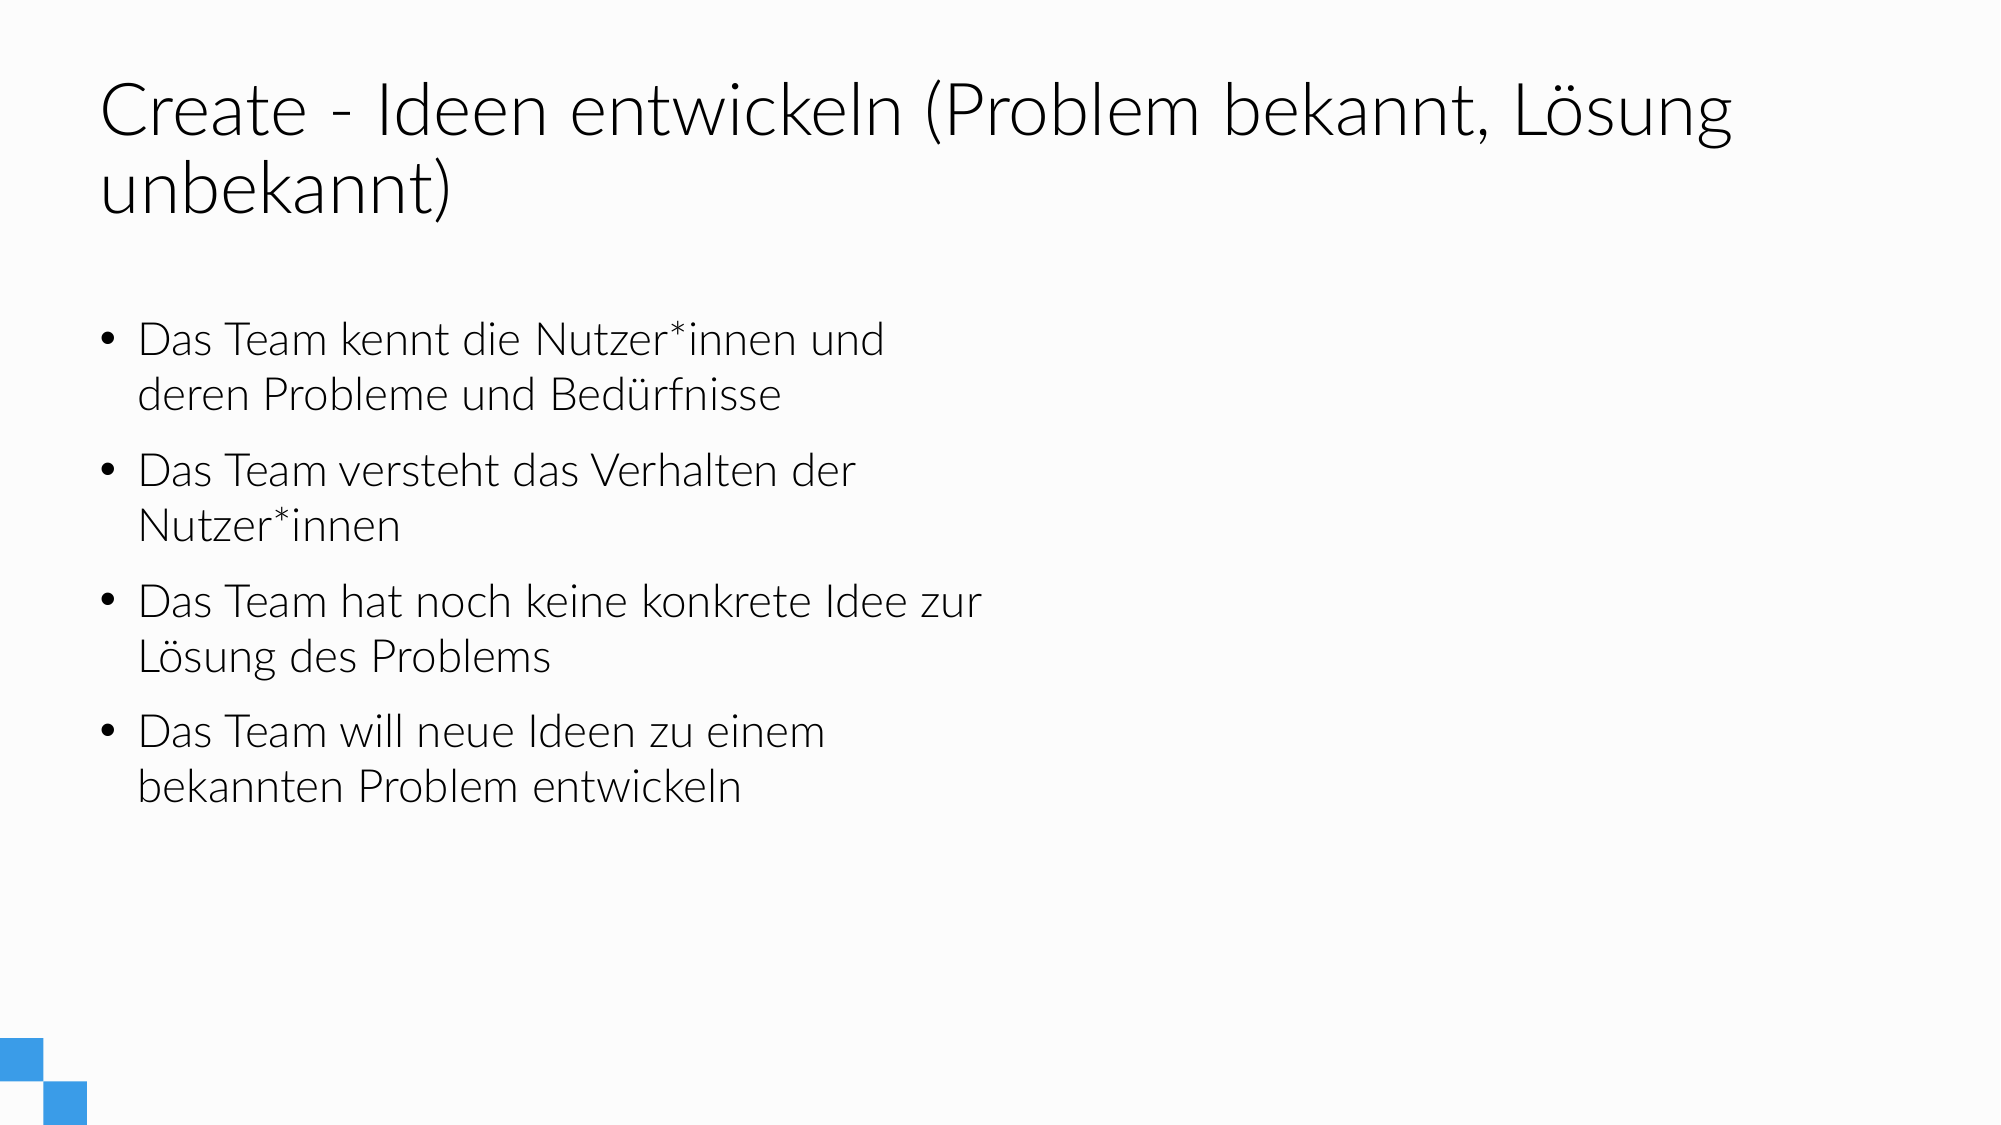

# Create - Ideen entwickeln (Problem bekannt, Lösung unbekannt)
Das Team kennt die Nutzer*innen und deren Probleme und Bedürfnisse
Das Team versteht das Verhalten der Nutzer*innen
Das Team hat noch keine konkrete Idee zur Lösung des Problems
Das Team will neue Ideen zu einem bekannten Problem entwickeln